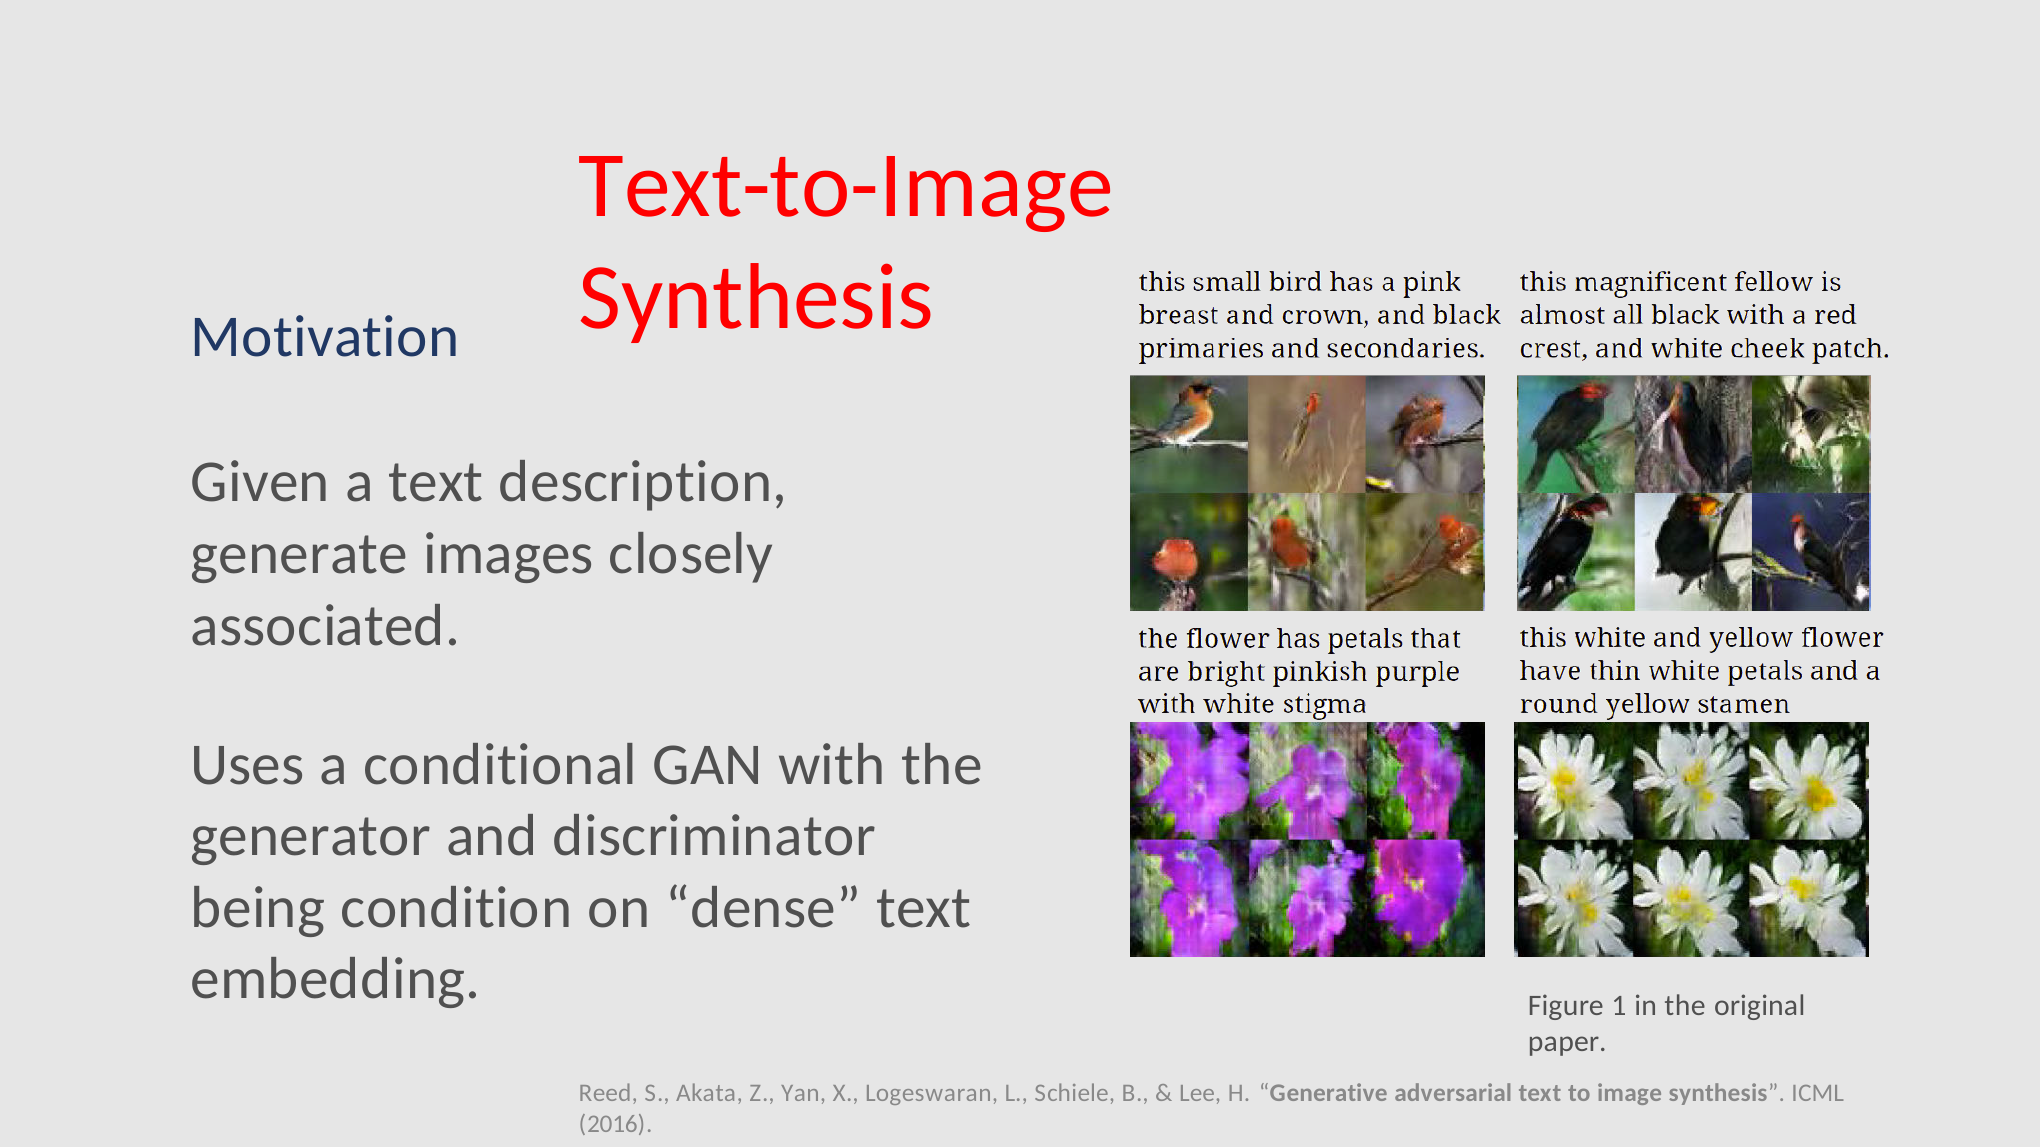

Text-to-Image Synthesis

Motivation

Given a text description, generate images closely associated.

Uses a conditional GAN with the generator and discriminator being condition on “dense” text embedding.
Figure 1 in the original paper.
Reed, S., Akata, Z., Yan, X., Logeswaran, L., Schiele, B., & Lee, H. “Generative adversarial text to image synthesis”. ICML (2016).